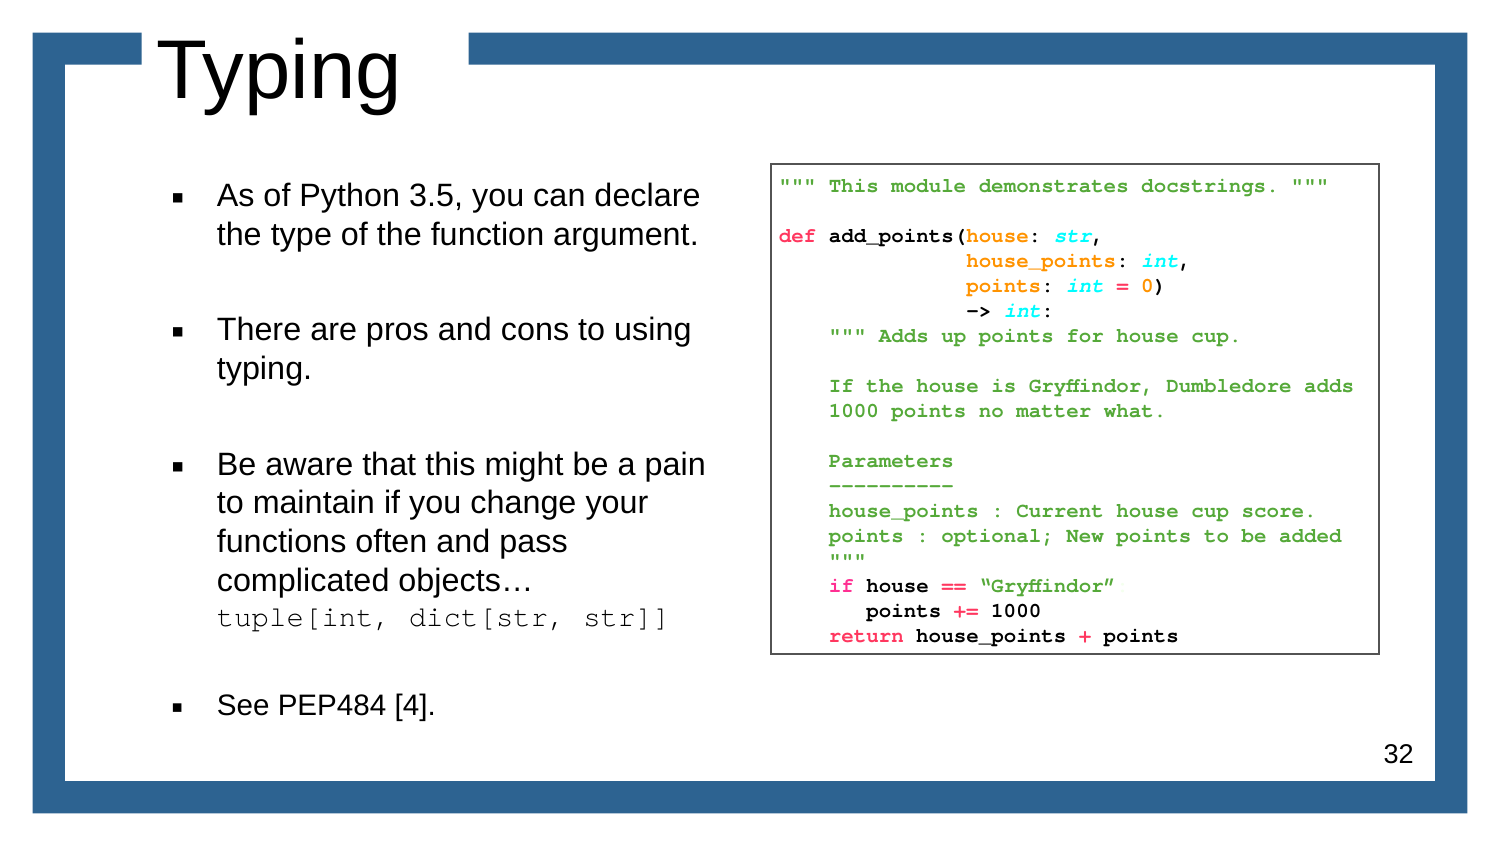

# Typing
As of Python 3.5, you can declare the type of the function argument.

There are pros and cons to using typing.

Be aware that this might be a pain to maintain if you change your functions often and pass complicated objects…
tuple[int, dict[str, str]]

See PEP484 [4].
""" This module demonstrates docstrings. """

def add_points(house: str,
               house_points: int,
               points: int = 0)
               -> int:
    """ Adds up points for house cup.

    If the house is Gryffindor, Dumbledore adds
    1000 points no matter what.

    Parameters
    ----------
    house_points : Current house cup score.
    points : optional; New points to be added
    """
    if house == “Gryffindor”:
       points += 1000
    return house_points + points
32